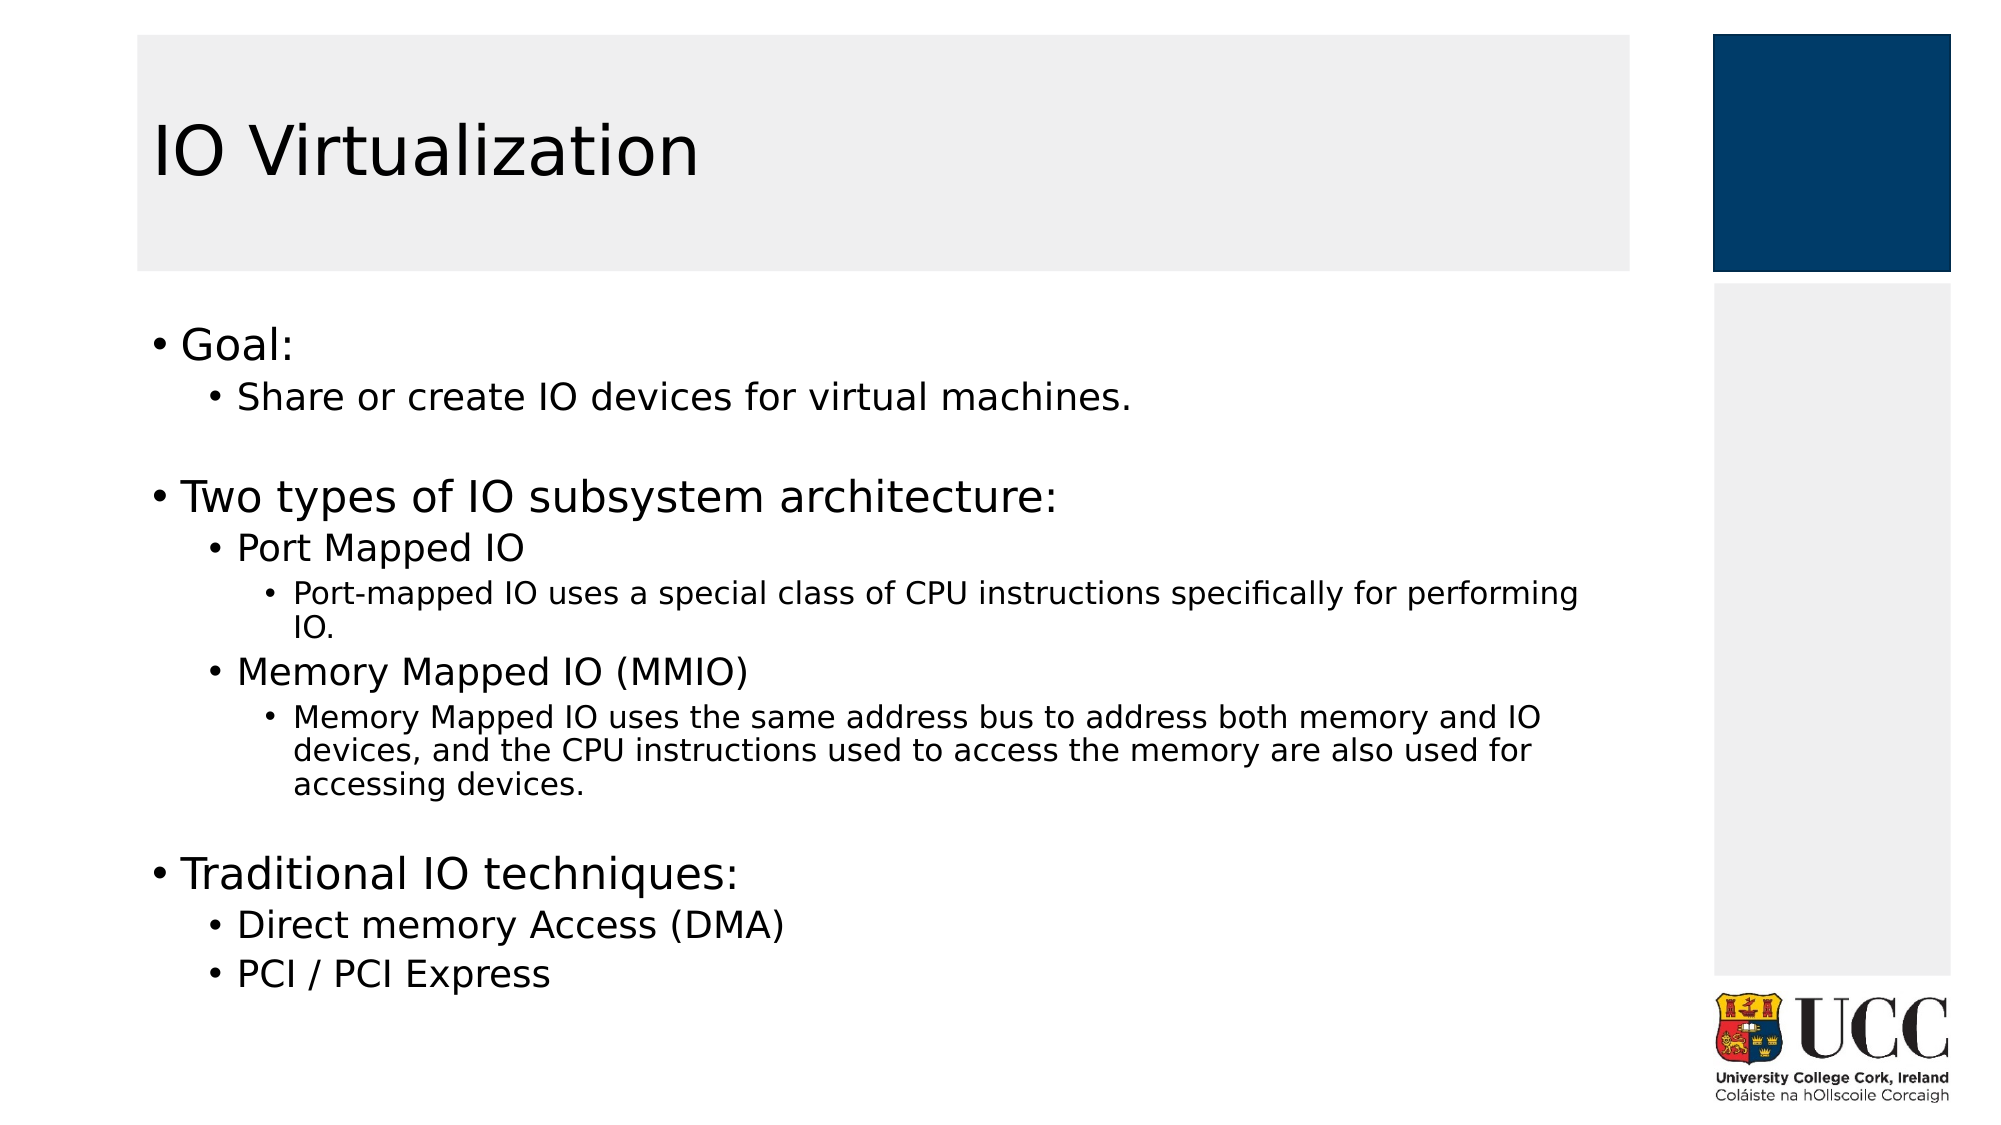

# IO Virtualization
Goal:
Share or create IO devices for virtual machines.
Two types of IO subsystem architecture:
Port Mapped IO
Port-mapped IO uses a special class of CPU instructions specifically for performing IO.
Memory Mapped IO (MMIO)
Memory Mapped IO uses the same address bus to address both memory and IO devices, and the CPU instructions used to access the memory are also used for accessing devices.
Traditional IO techniques:
Direct memory Access (DMA)
PCI / PCI Express